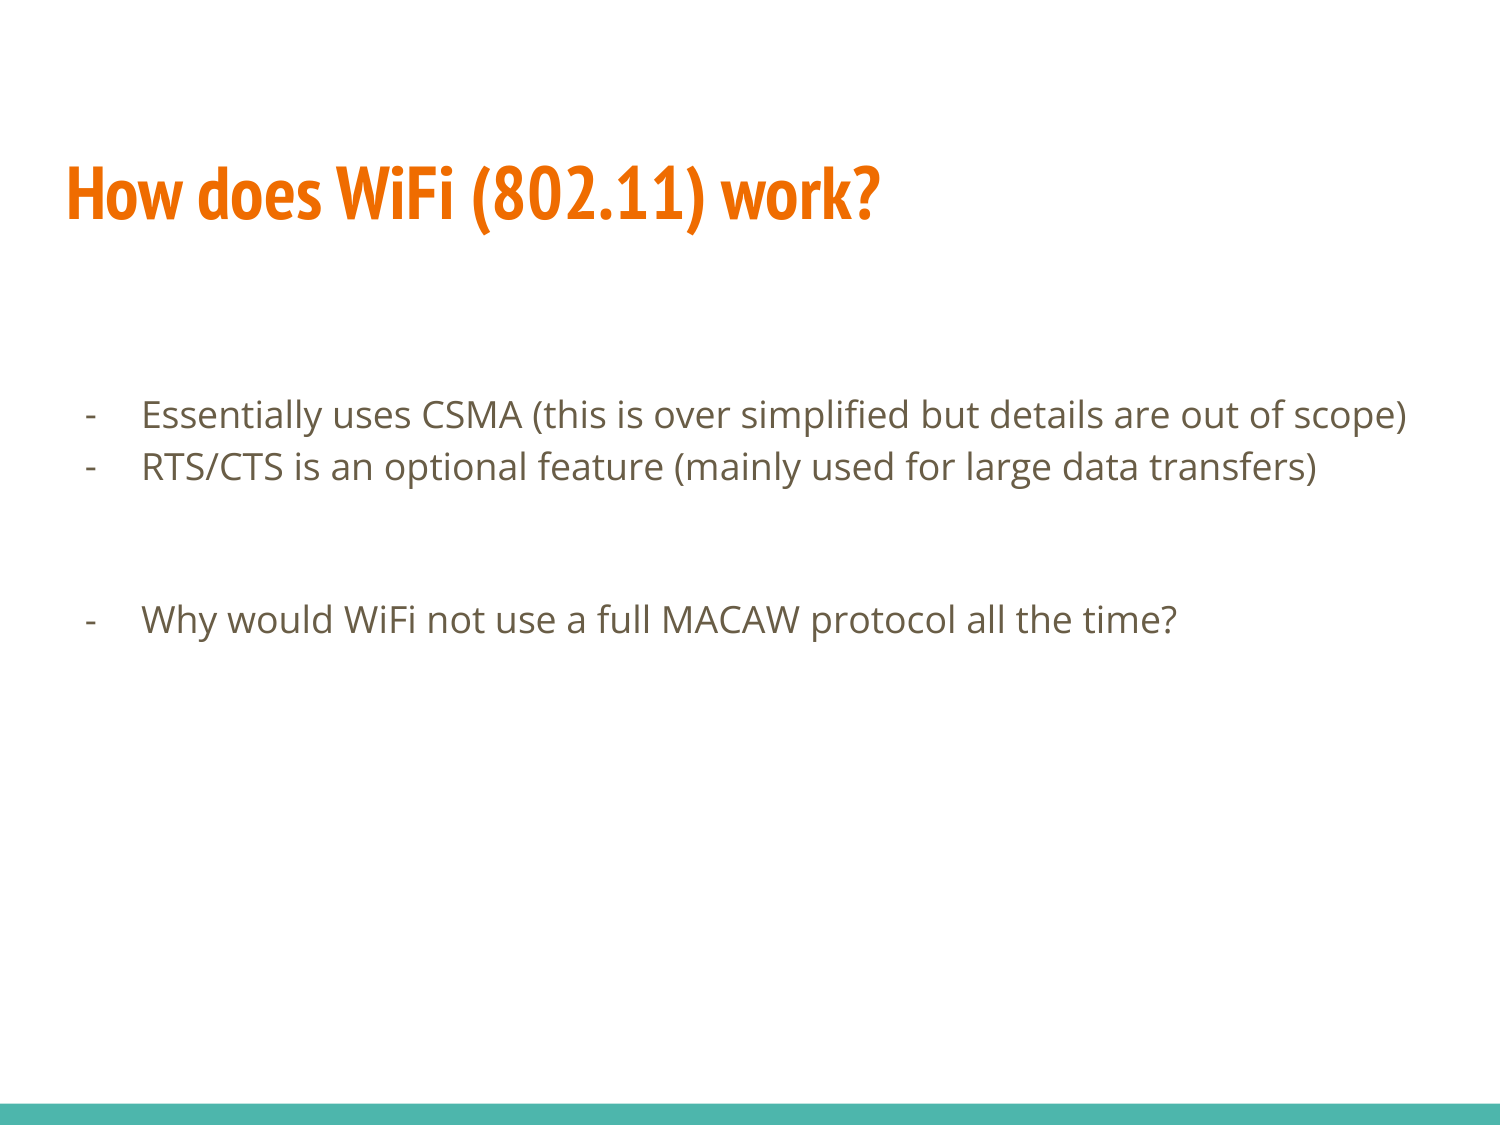

# How does WiFi (802.11) work?
Essentially uses CSMA (this is over simplified but details are out of scope)
RTS/CTS is an optional feature (mainly used for large data transfers)

Why would WiFi not use a full MACAW protocol all the time?